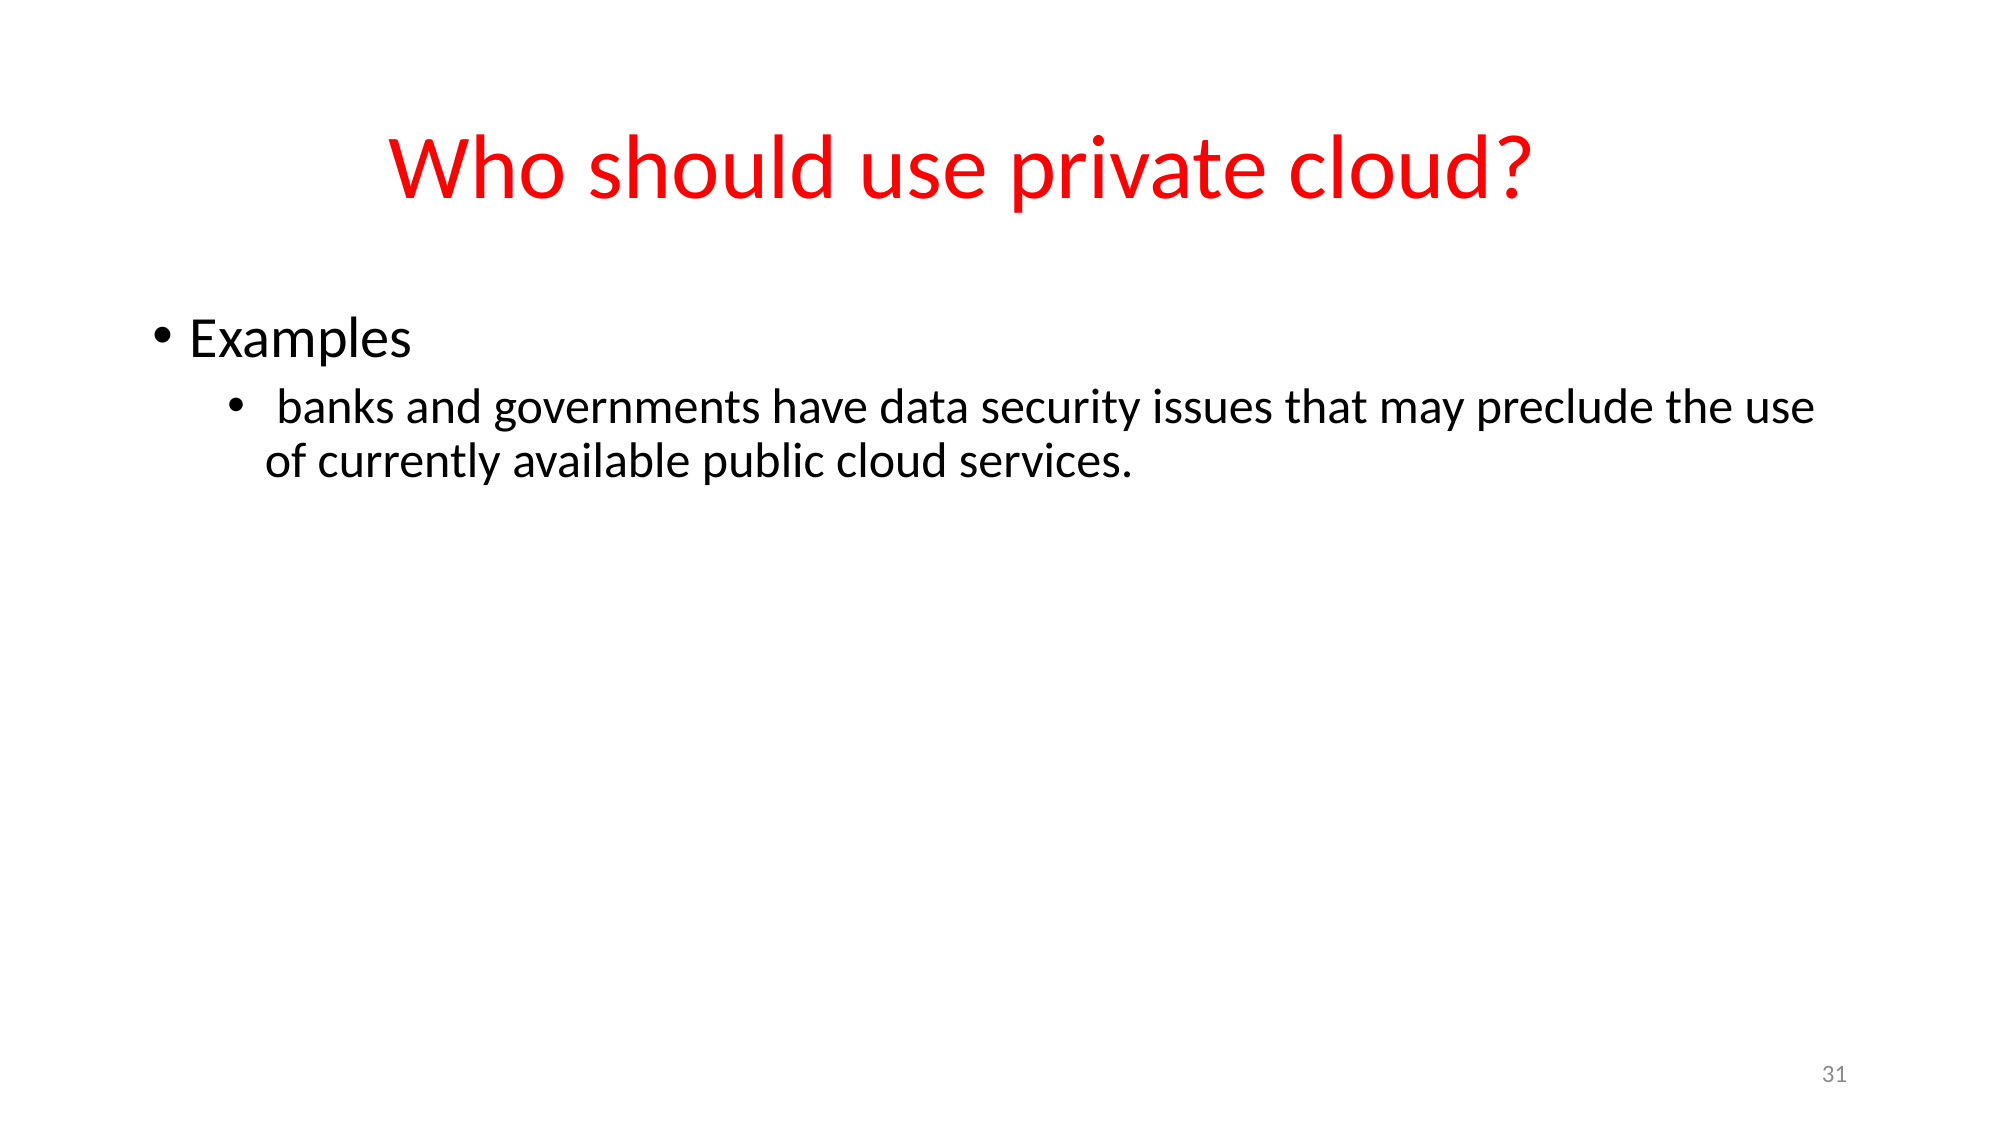

# Who should use private cloud?
Examples
 banks and governments have data security issues that may preclude the use of currently available public cloud services.
31